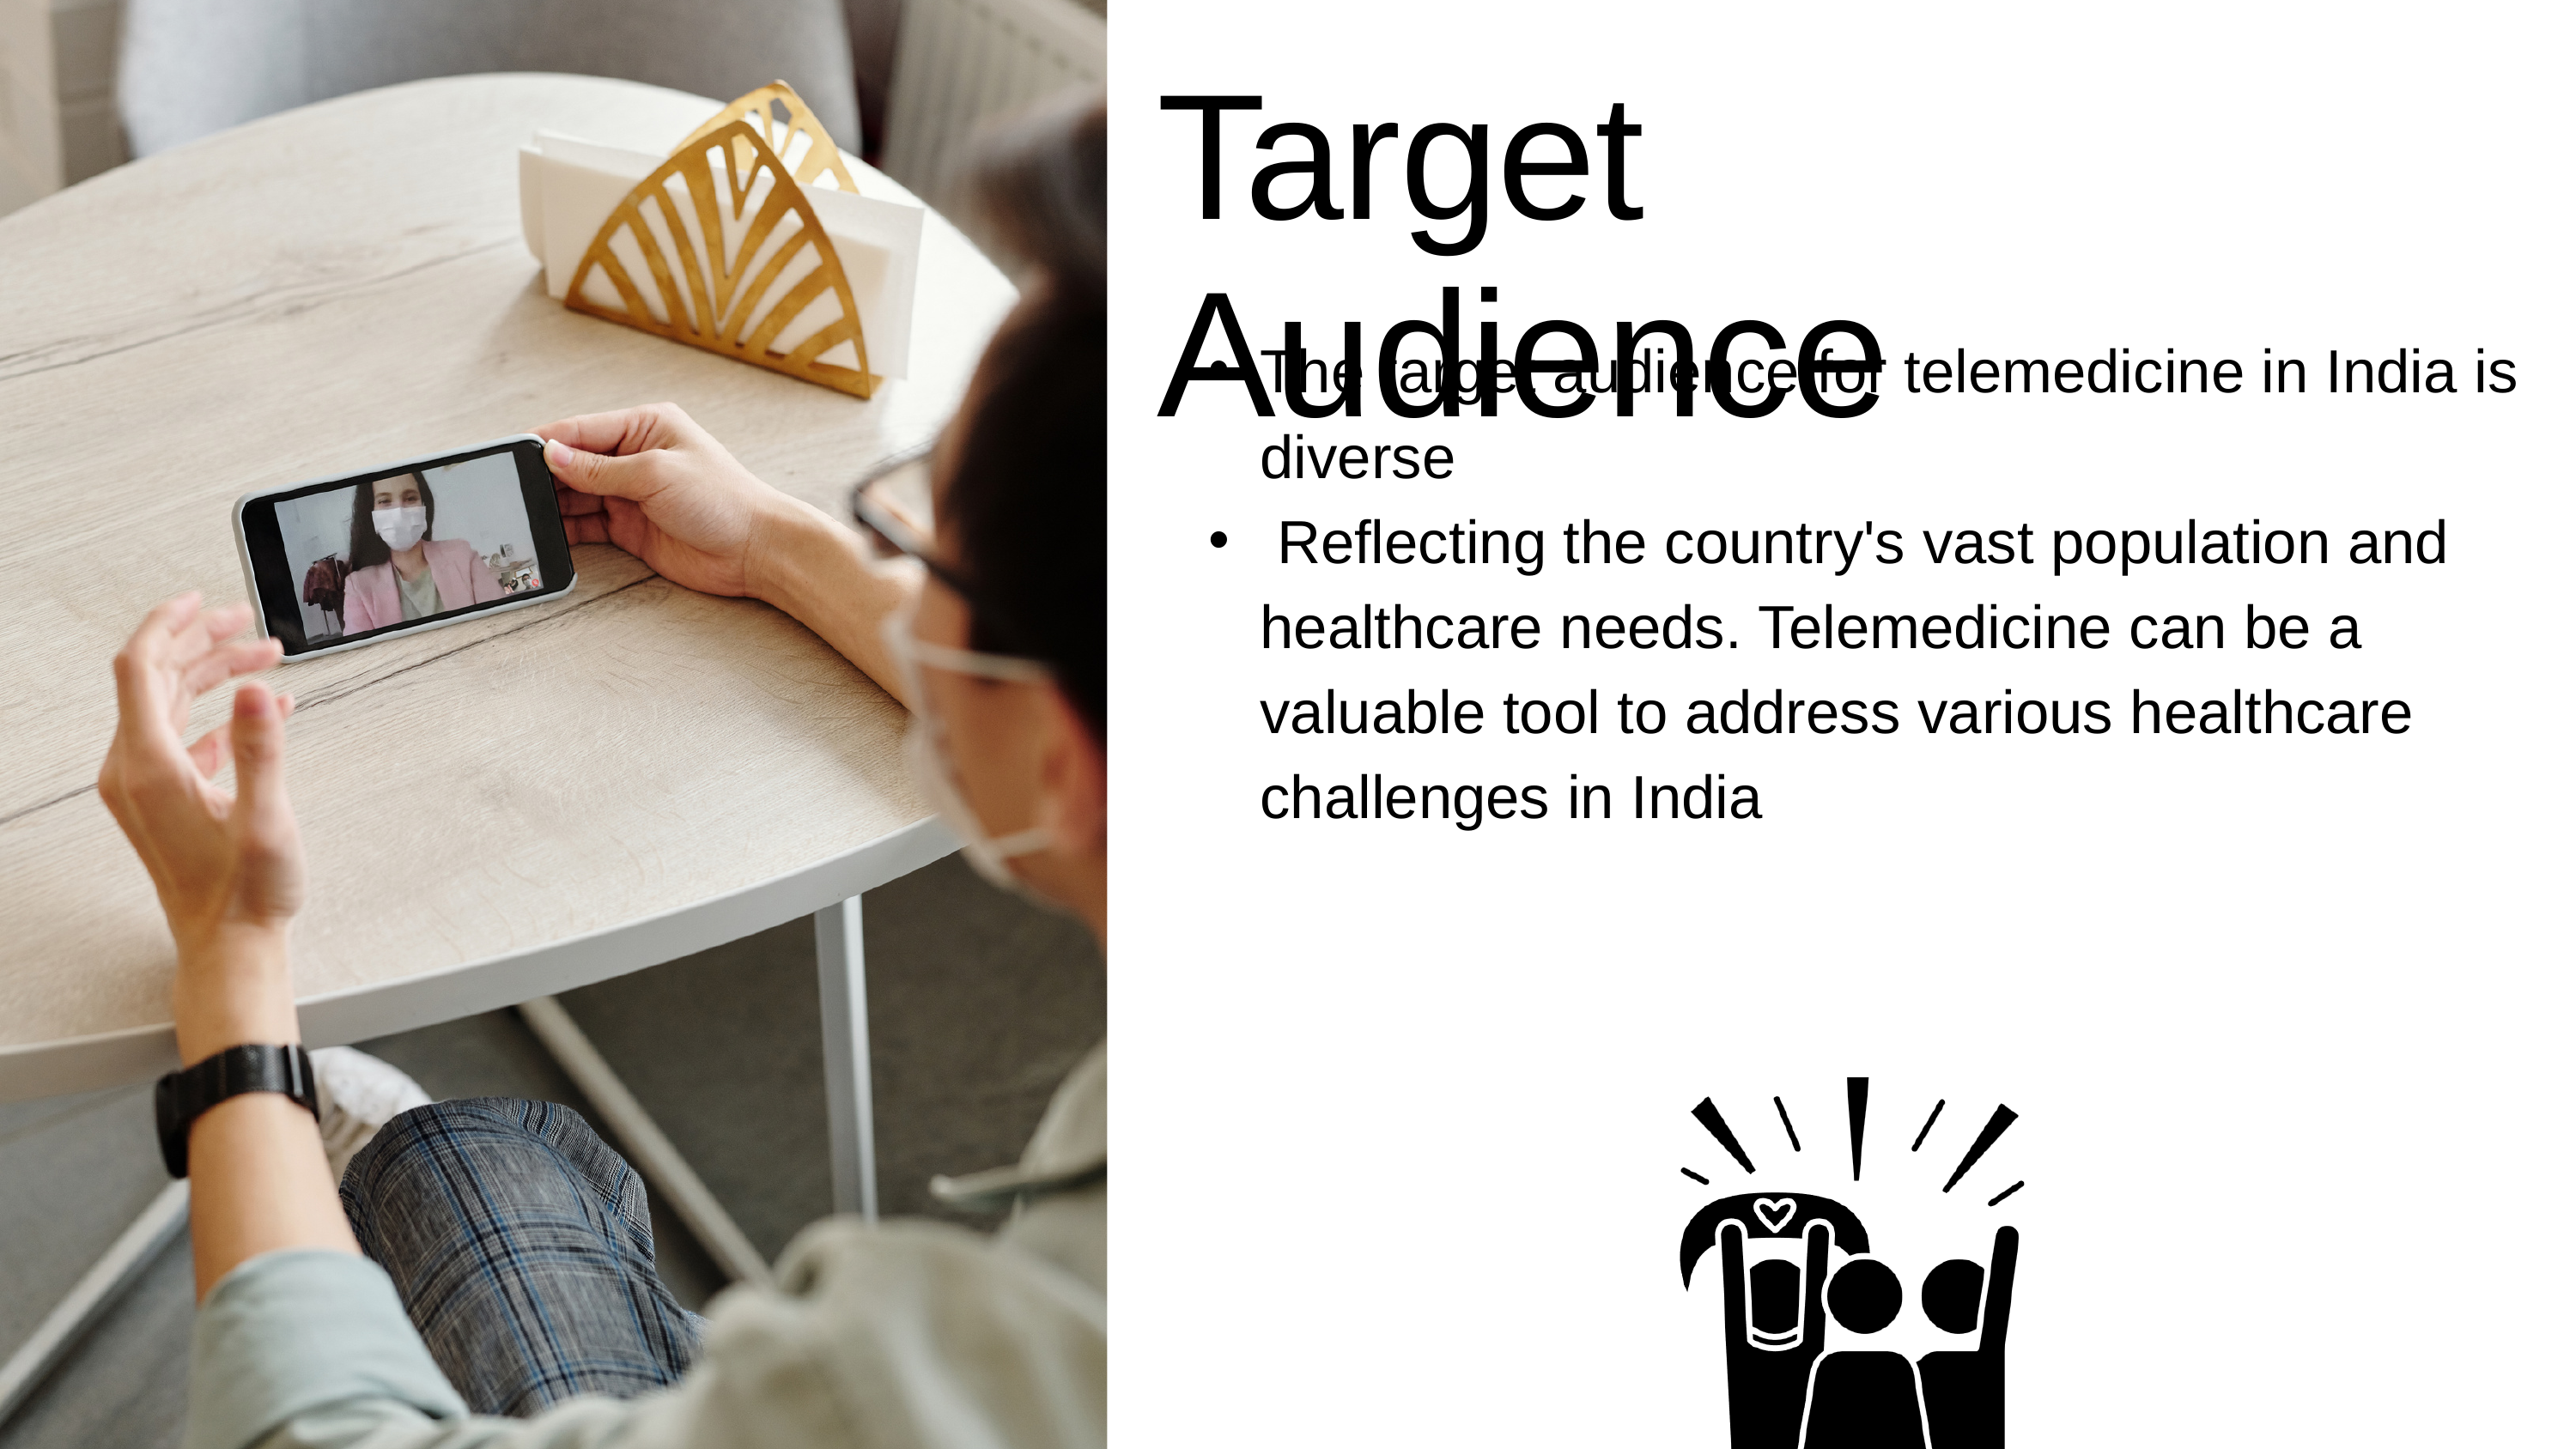

Target Audience
The target audience for telemedicine in India is diverse
 Reflecting the country's vast population and healthcare needs. Telemedicine can be a valuable tool to address various healthcare challenges in India